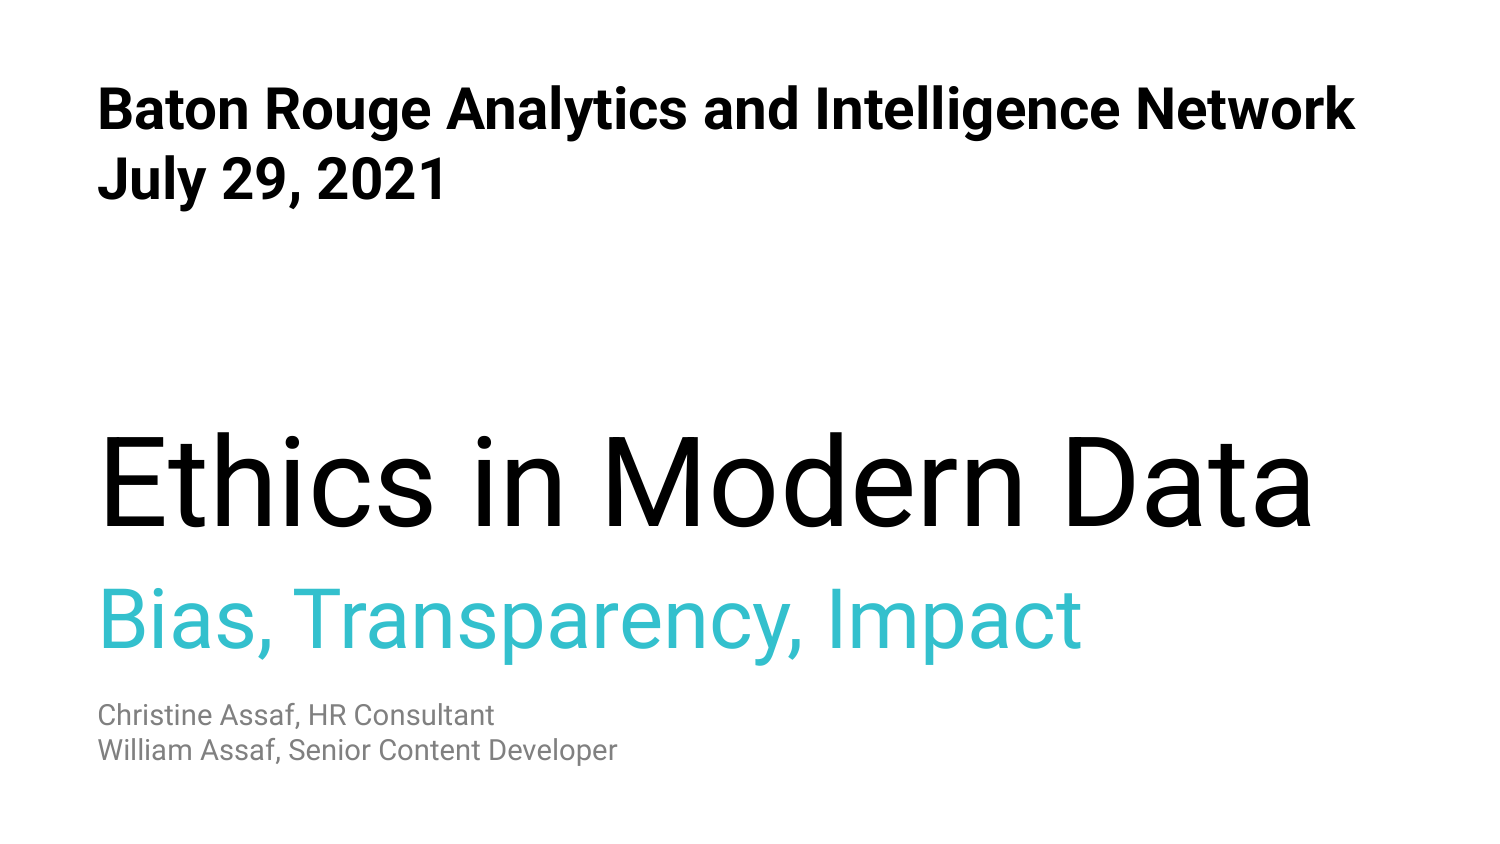

Baton Rouge Analytics and Intelligence Network
July 29, 2021
Ethics in Modern Data
Bias, Transparency, Impact
Christine Assaf, HR Consultant
William Assaf, Senior Content Developer